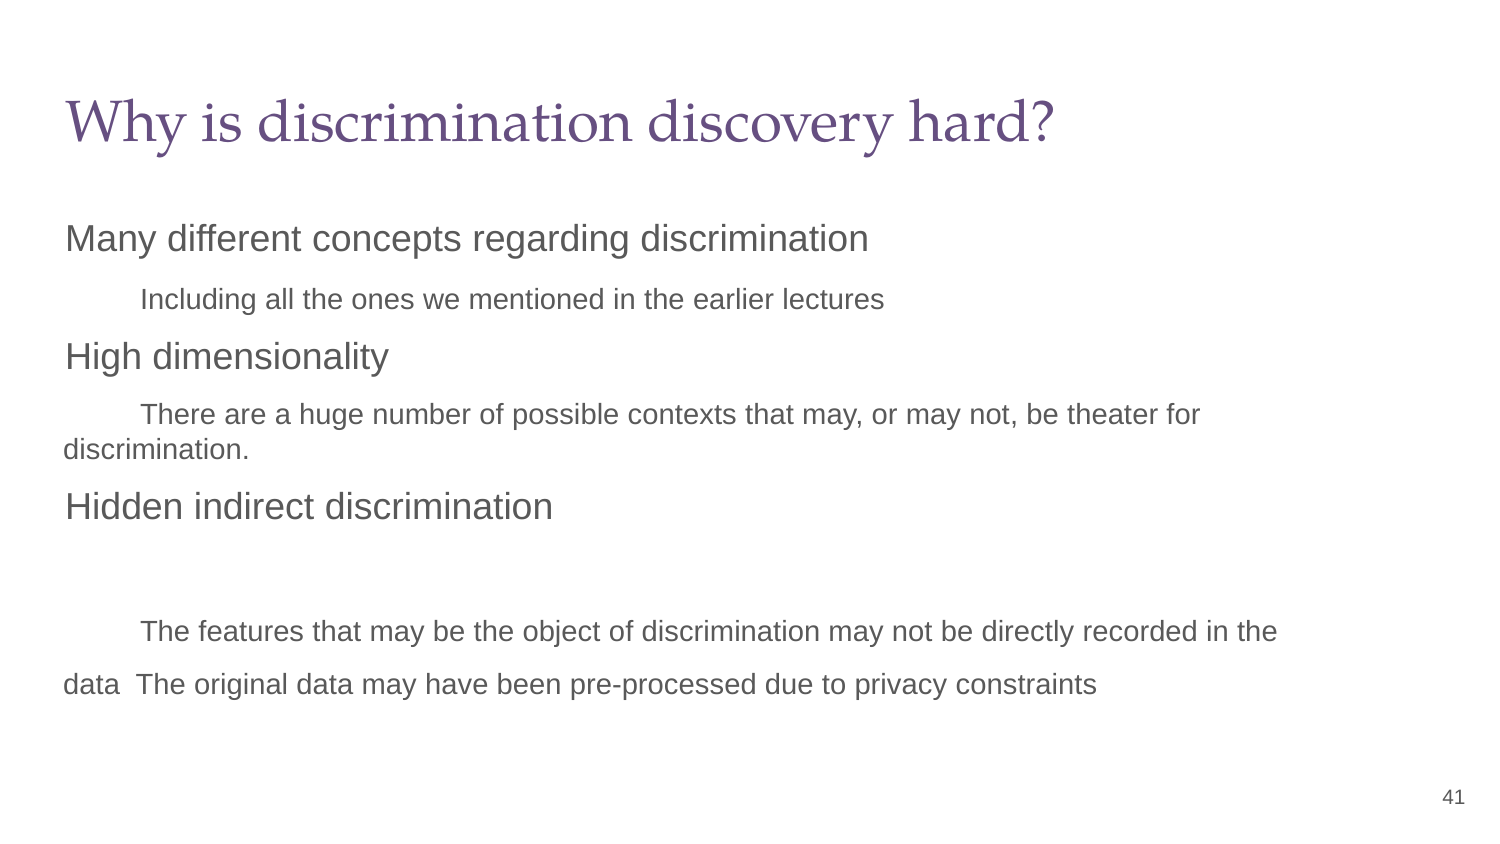

# Why is discrimination discovery hard?
Many different concepts regarding discrimination
Including all the ones we mentioned in the earlier lectures
High dimensionality
There are a huge number of possible contexts that may, or may not, be theater for discrimination.
Hidden indirect discrimination

The features that may be the object of discrimination may not be directly recorded in the data  The original data may have been pre-processed due to privacy constraints
41